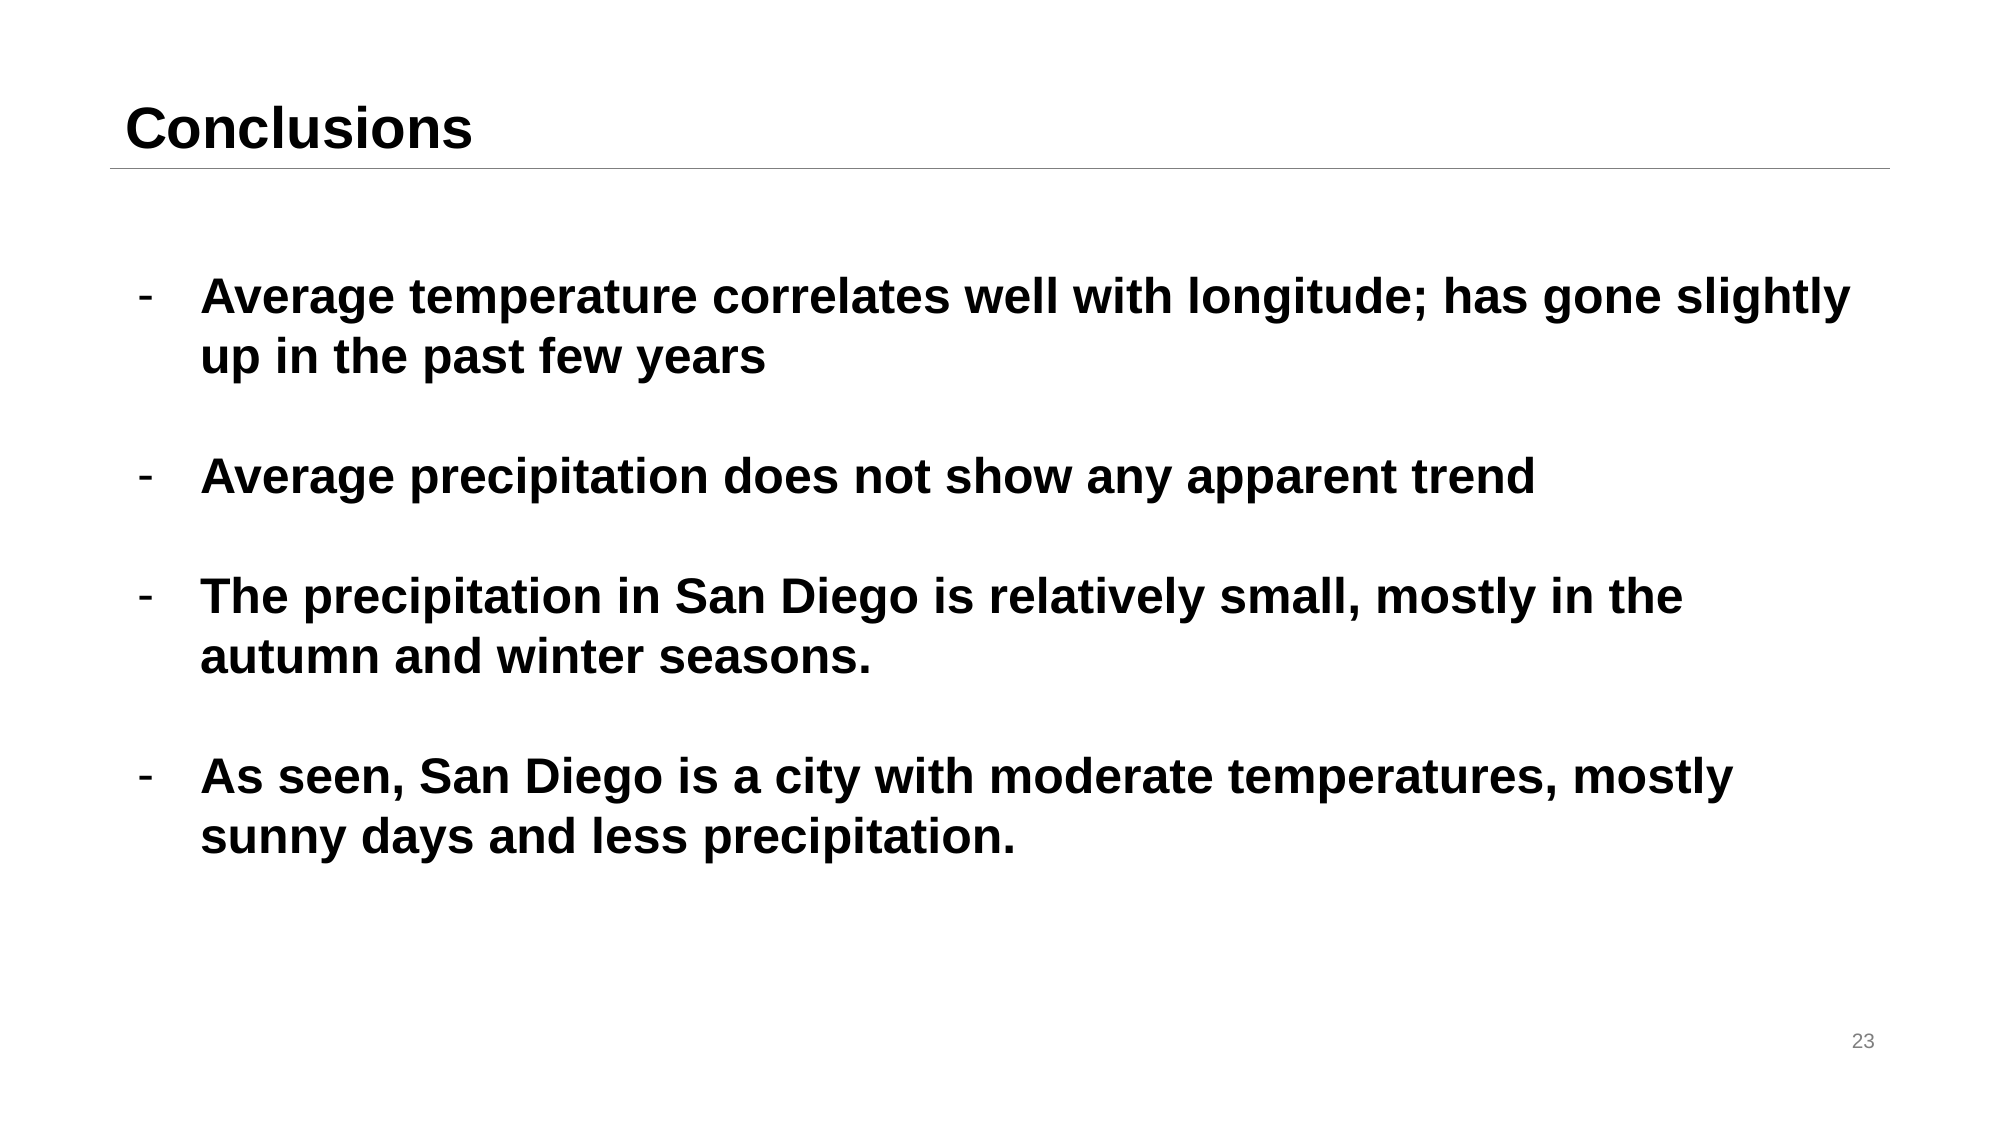

# Conclusions
Average temperature correlates well with longitude; has gone slightly up in the past few years

Average precipitation does not show any apparent trend

The precipitation in San Diego is relatively small, mostly in the autumn and winter seasons.

As seen, San Diego is a city with moderate temperatures, mostly sunny days and less precipitation.

23